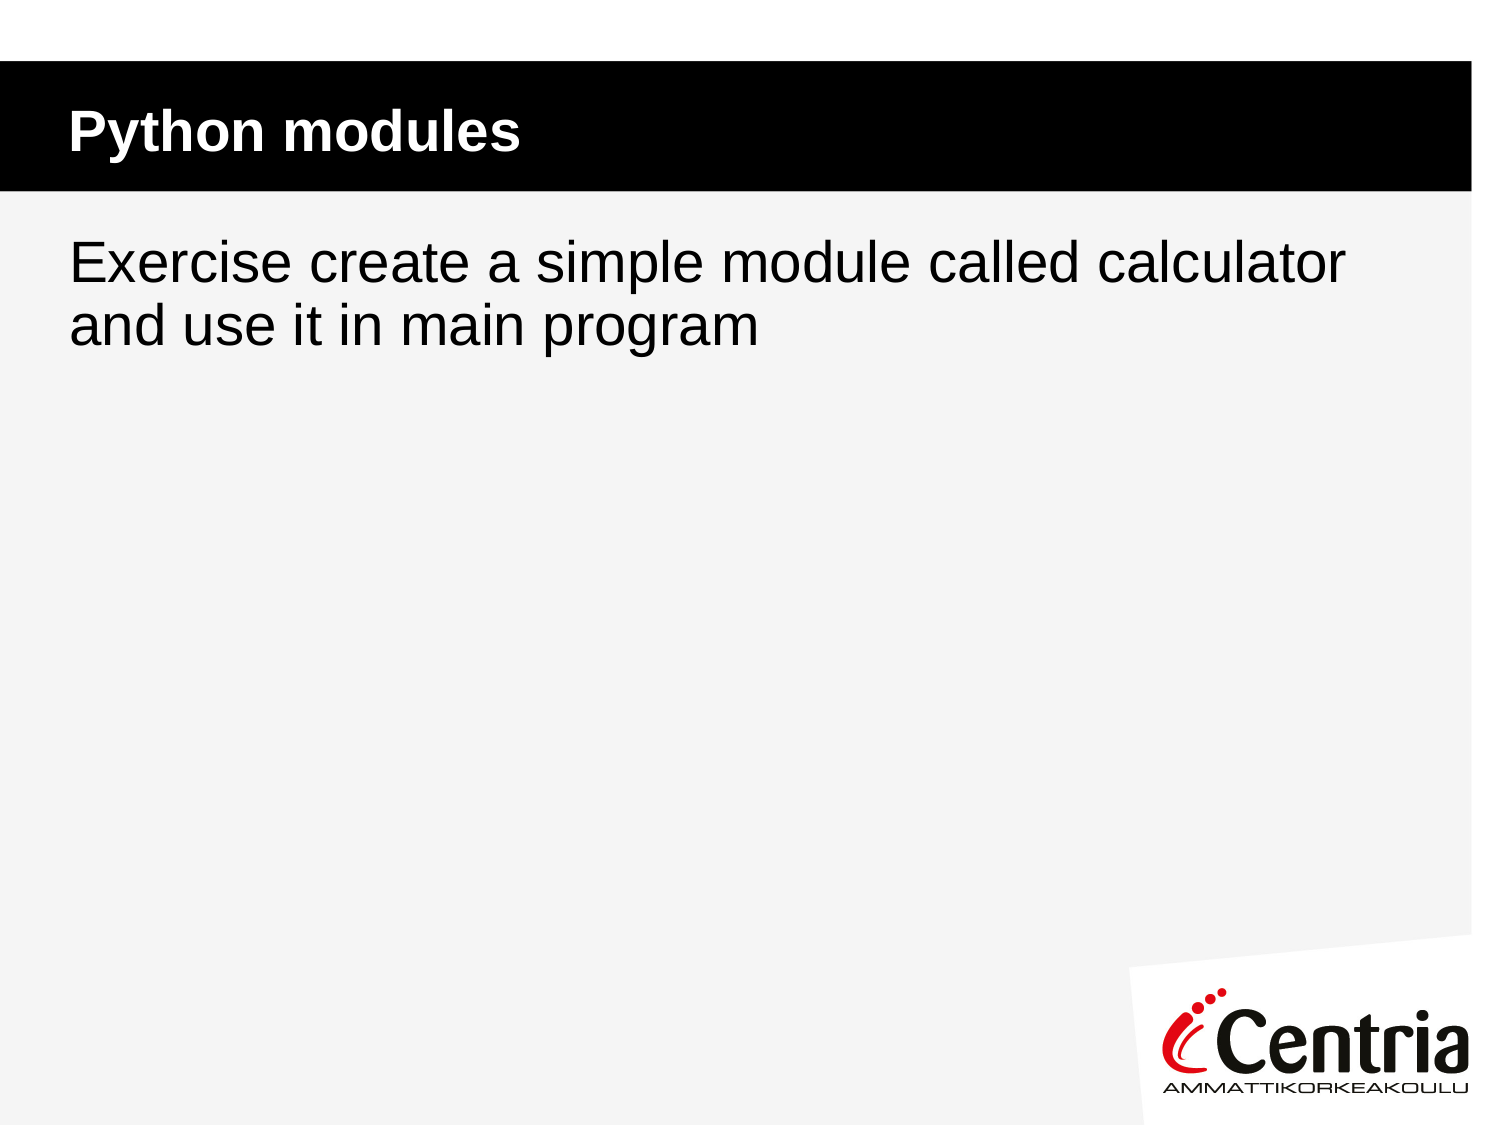

Python modules
Exercise create a simple module called calculator and use it in main program